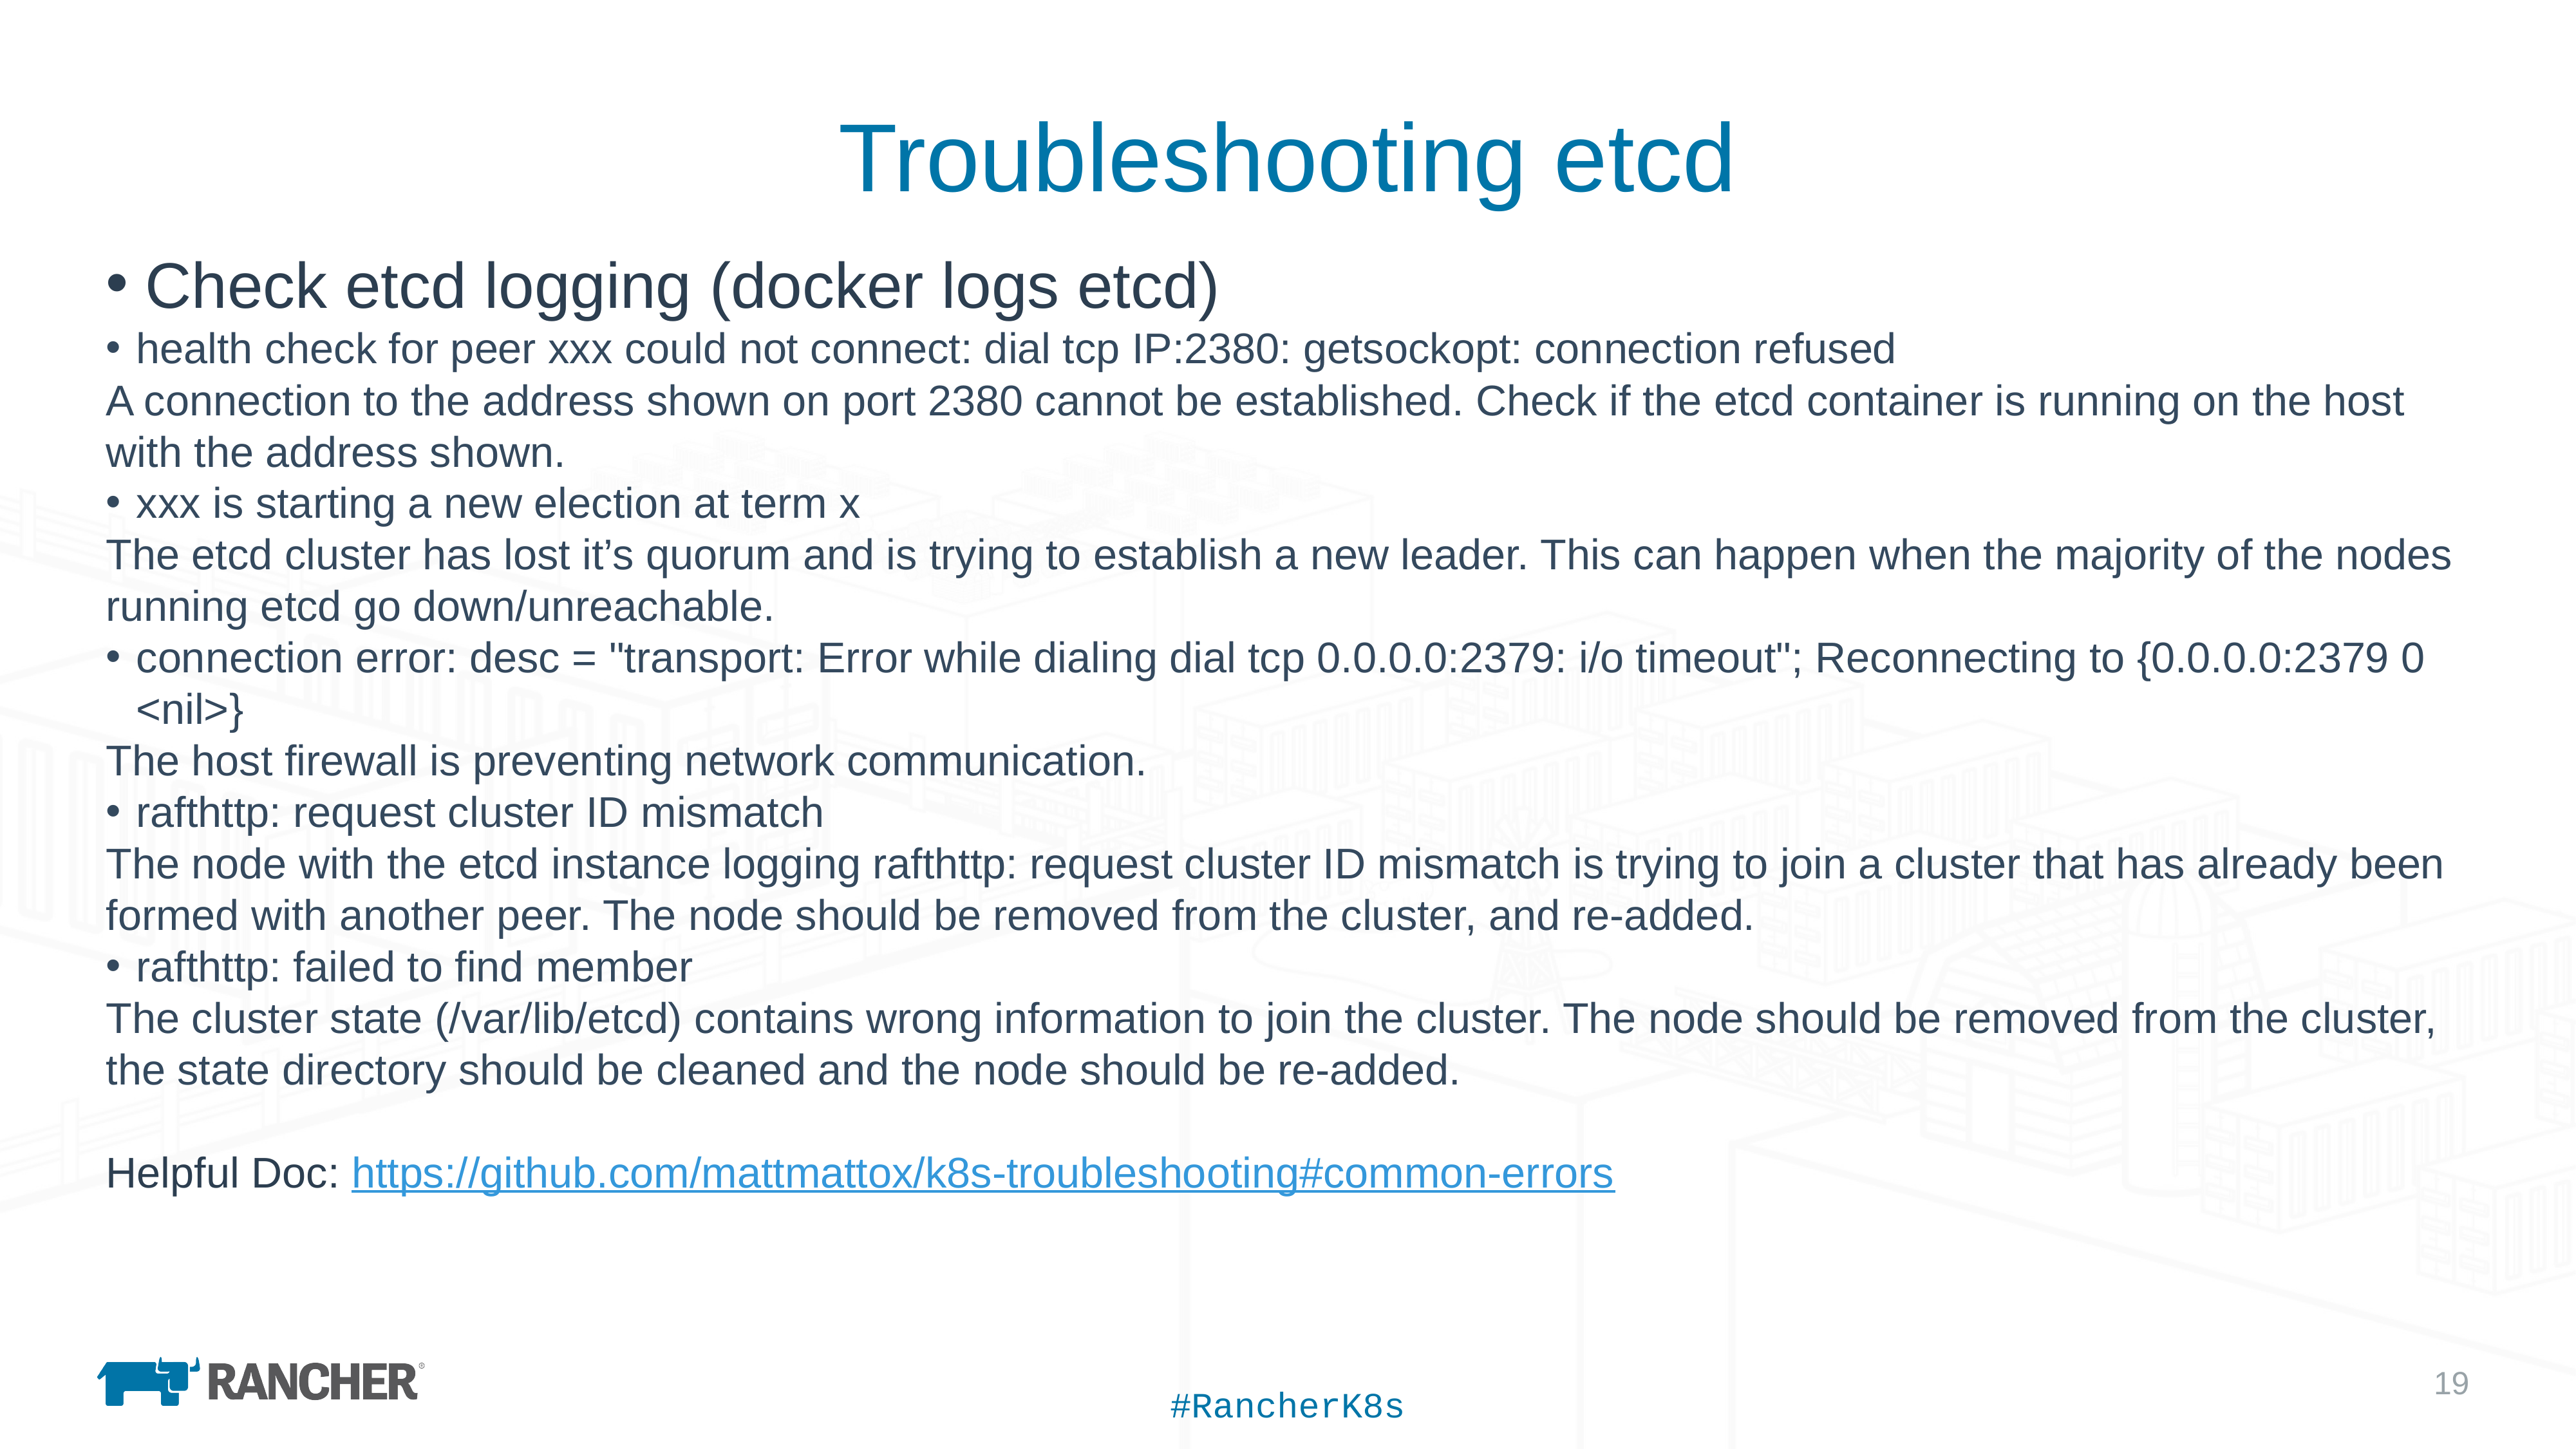

# Troubleshooting etcd
Check etcd logging (docker logs etcd)
health check for peer xxx could not connect: dial tcp IP:2380: getsockopt: connection refused
A connection to the address shown on port 2380 cannot be established. Check if the etcd container is running on the host with the address shown.
xxx is starting a new election at term x
The etcd cluster has lost it’s quorum and is trying to establish a new leader. This can happen when the majority of the nodes running etcd go down/unreachable.
connection error: desc = "transport: Error while dialing dial tcp 0.0.0.0:2379: i/o timeout"; Reconnecting to {0.0.0.0:2379 0 <nil>}
The host firewall is preventing network communication.
rafthttp: request cluster ID mismatch
The node with the etcd instance logging rafthttp: request cluster ID mismatch is trying to join a cluster that has already been formed with another peer. The node should be removed from the cluster, and re-added.
rafthttp: failed to find member
The cluster state (/var/lib/etcd) contains wrong information to join the cluster. The node should be removed from the cluster, the state directory should be cleaned and the node should be re-added.

Helpful Doc: https://github.com/mattmattox/k8s-troubleshooting#common-errors
#RancherK8s